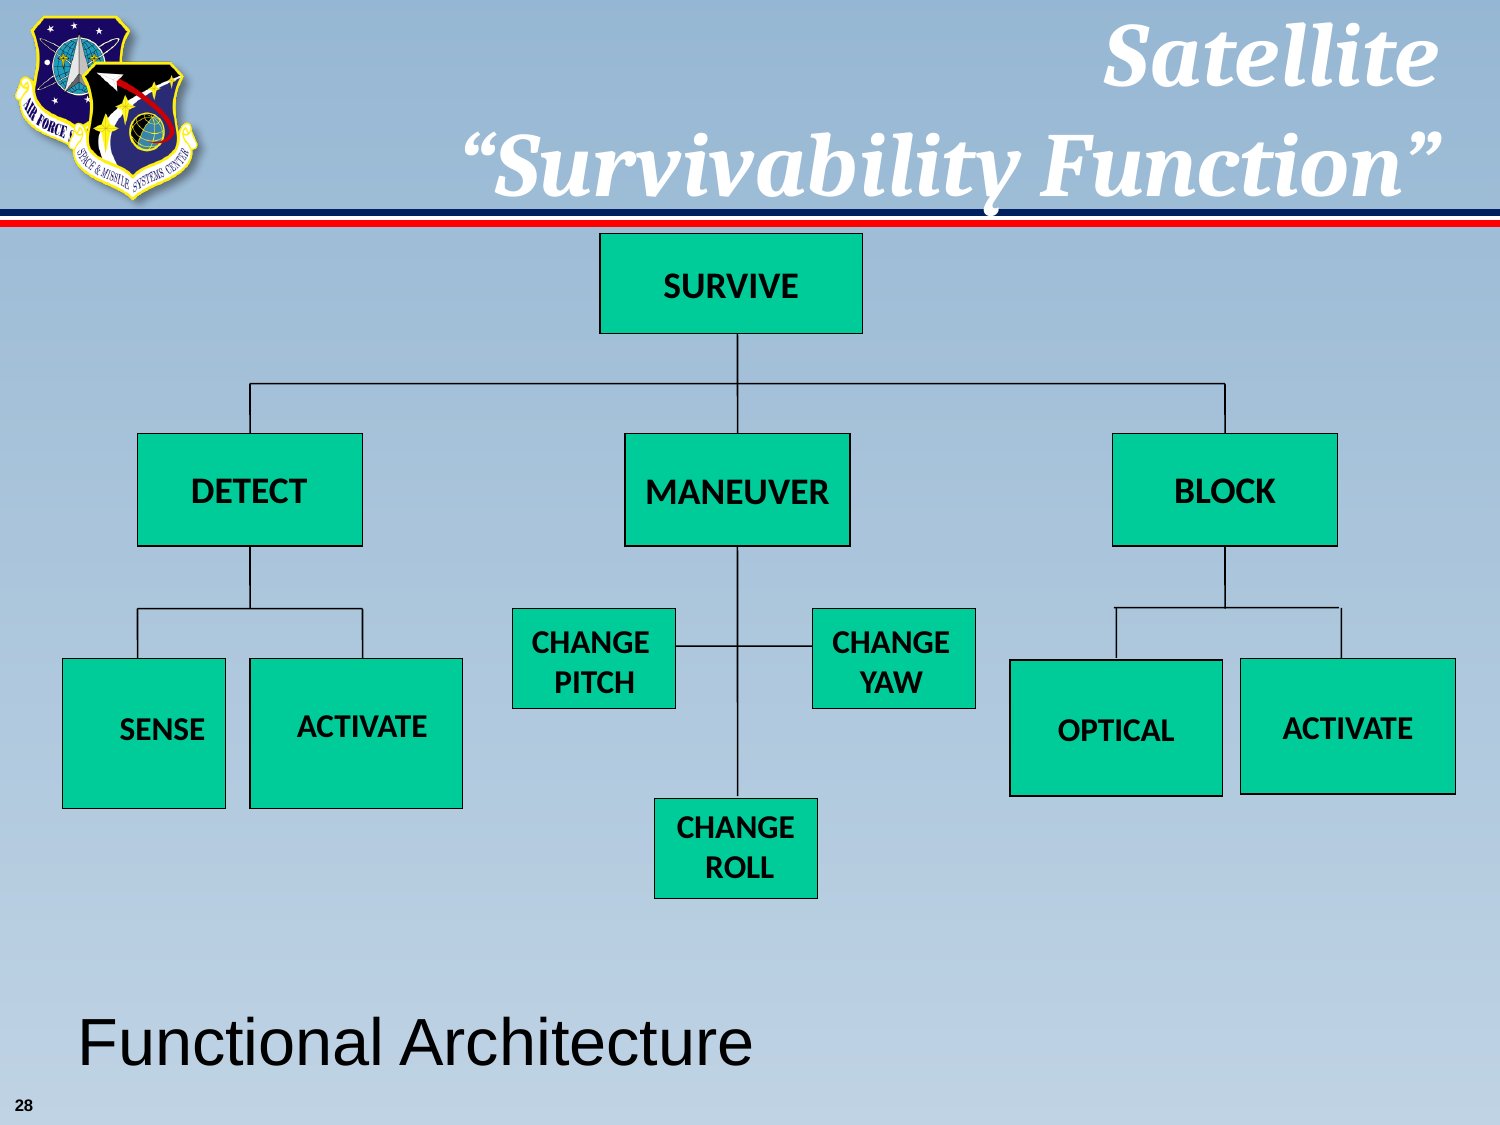

# Satellite “Survivability Function”
SURVIVE

MANEUVER

DETECT
BLOCK

 CHANGE
 PITCH
CHANGE
YAW

ACTIVATE
OPTICAL
ACTIVATE
SENSE
CHANGE
ROLL

Functional Architecture
28